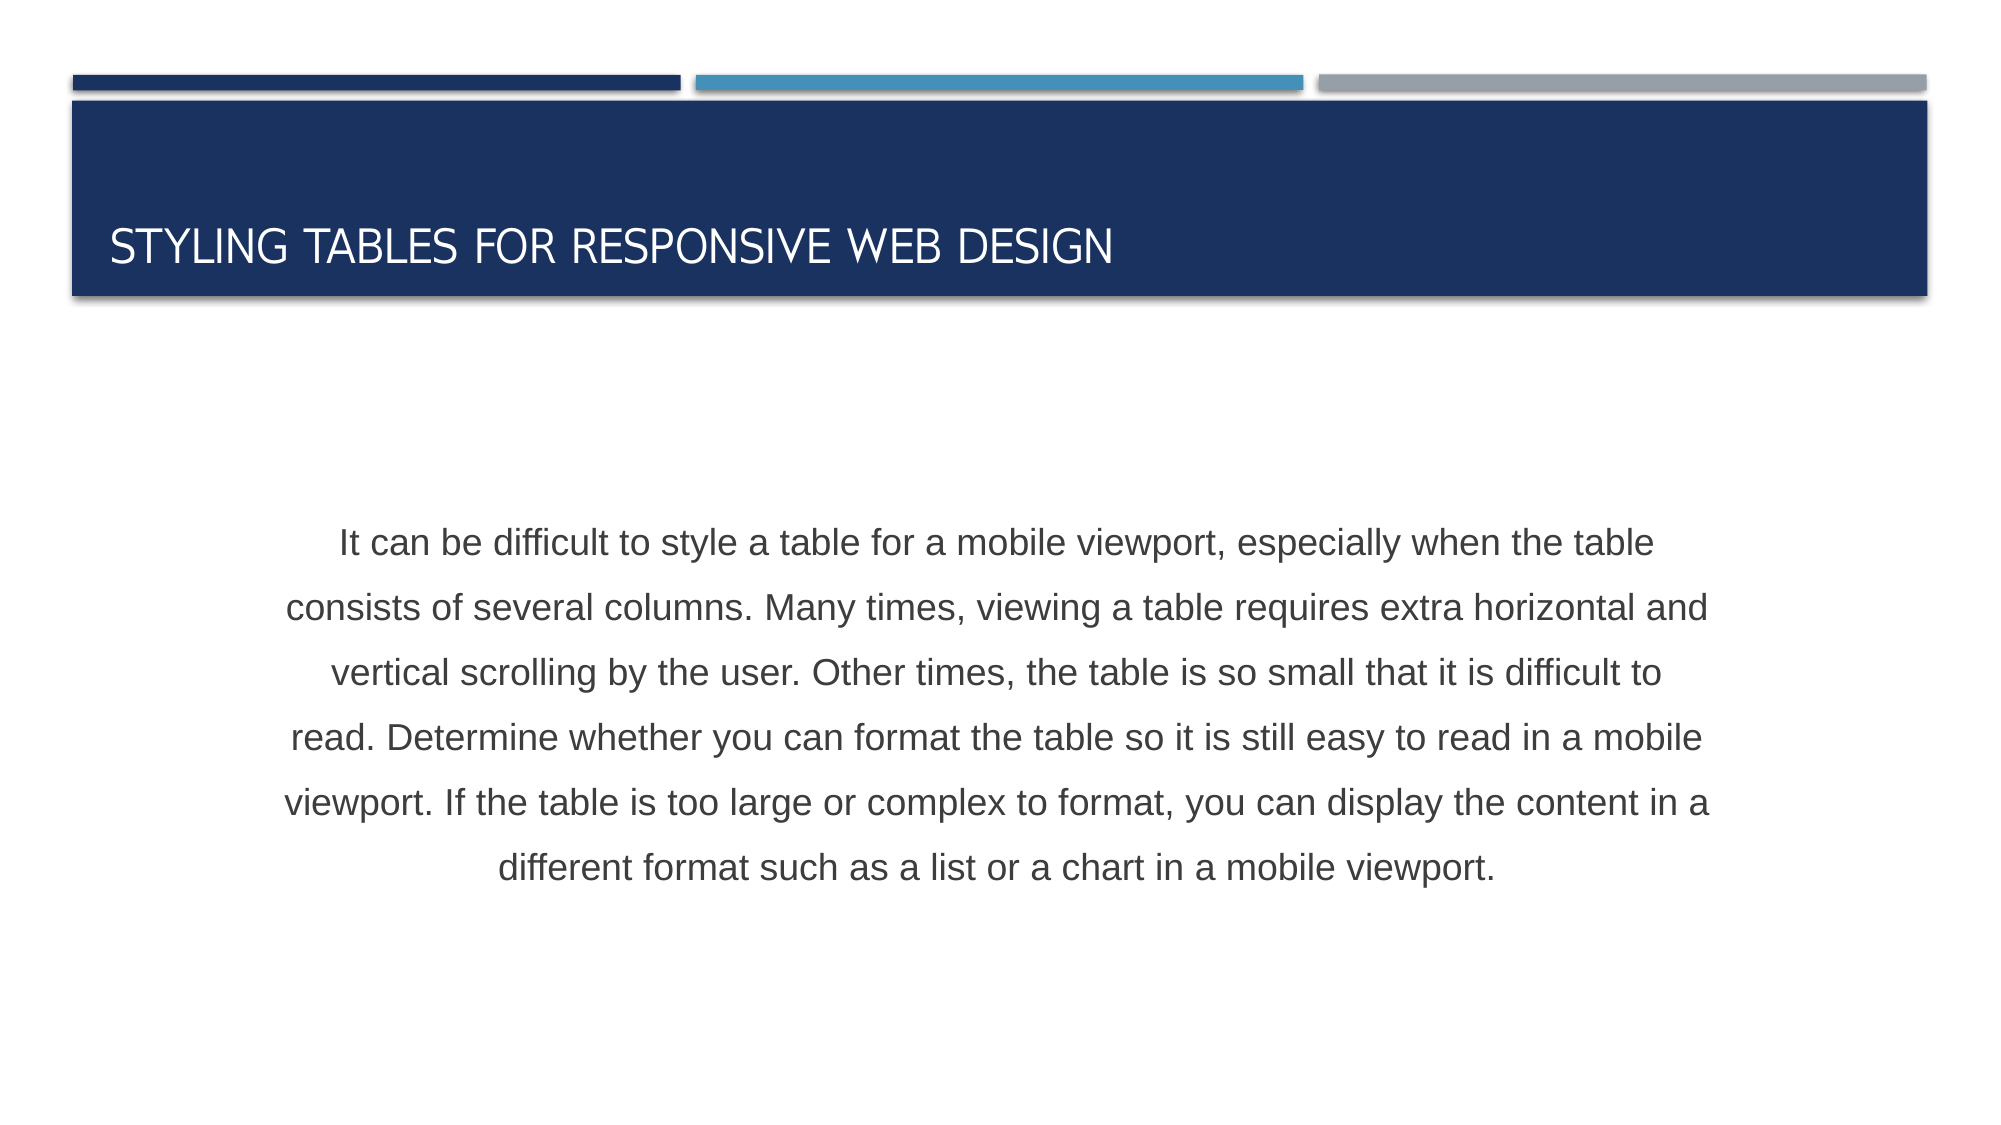

# Styling Tables for Responsive Web Design
It can be difficult to style a table for a mobile viewport, especially when the table
consists of several columns. Many times, viewing a table requires extra horizontal and
vertical scrolling by the user. Other times, the table is so small that it is difficult to
read. Determine whether you can format the table so it is still easy to read in a mobile
viewport. If the table is too large or complex to format, you can display the content in a
different format such as a list or a chart in a mobile viewport.